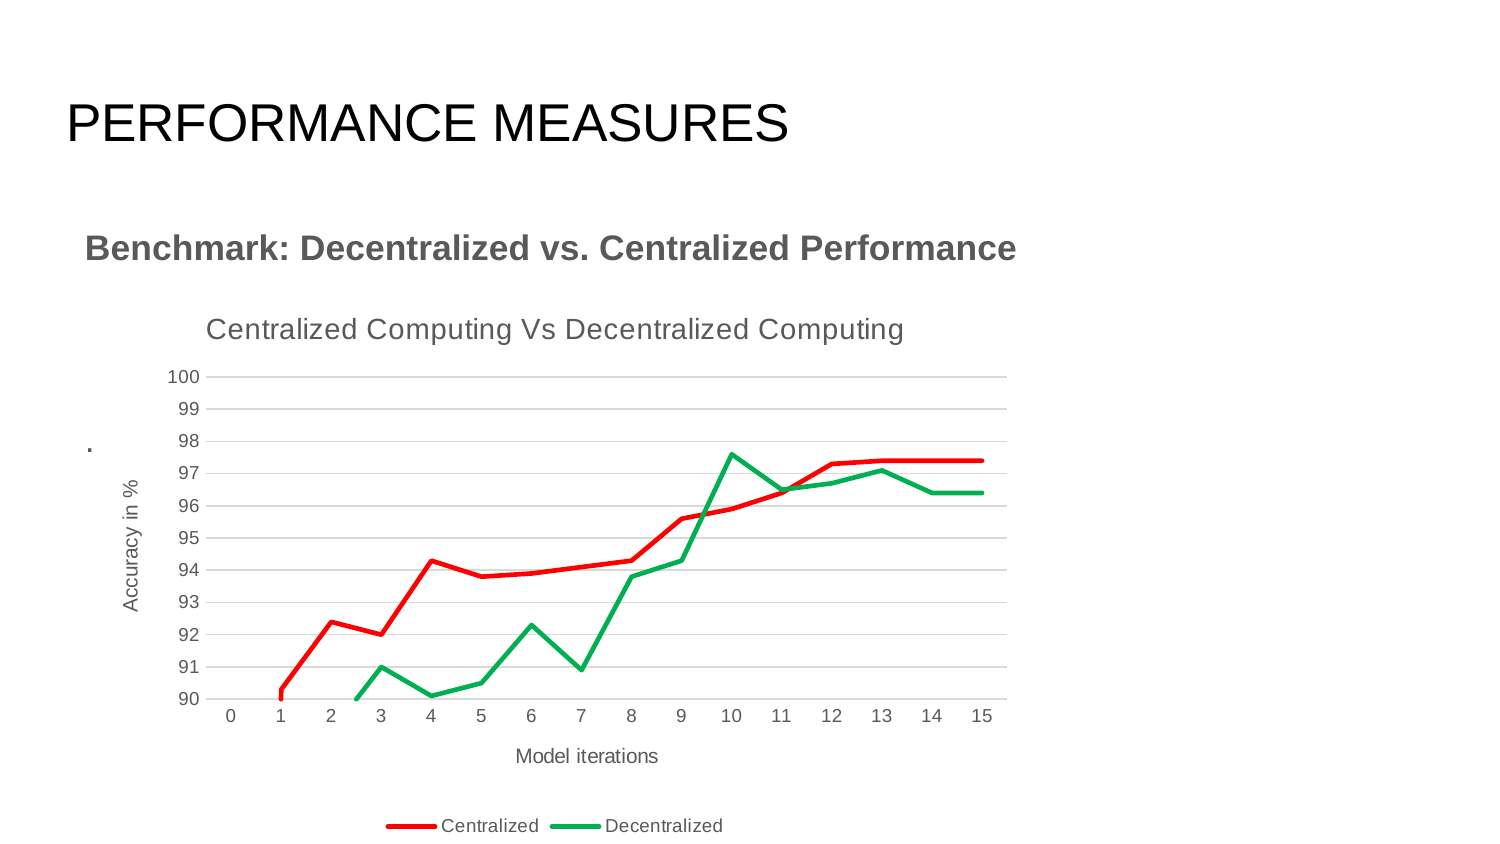

# PERFORMANCE MEASURES
Benchmark: Decentralized vs. Centralized Performance

.

### Chart: Centralized Computing Vs Decentralized Computing

| Category | Centralized | Decentralized |
|---|---|---|
| 0 | 0.0 | 0.0 |
| 1 | 90.3 | 70.0 |
| 2 | 92.4 | 89.0 |
| 3 | 92.0 | 91.0 |
| 4 | 94.3 | 90.1 |
| 5 | 93.8 | 90.5 |
| 6 | 93.9 | 92.3 |
| 7 | 94.1 | 90.9 |
| 8 | 94.3 | 93.8 |
| 9 | 95.6 | 94.3 |
| 10 | 95.9 | 97.6 |
| 11 | 96.4 | 96.5 |
| 12 | 97.3 | 96.7 |
| 13 | 97.4 | 97.1 |
| 14 | 97.4 | 96.4 |
| 15 | 97.4 | 96.4 |